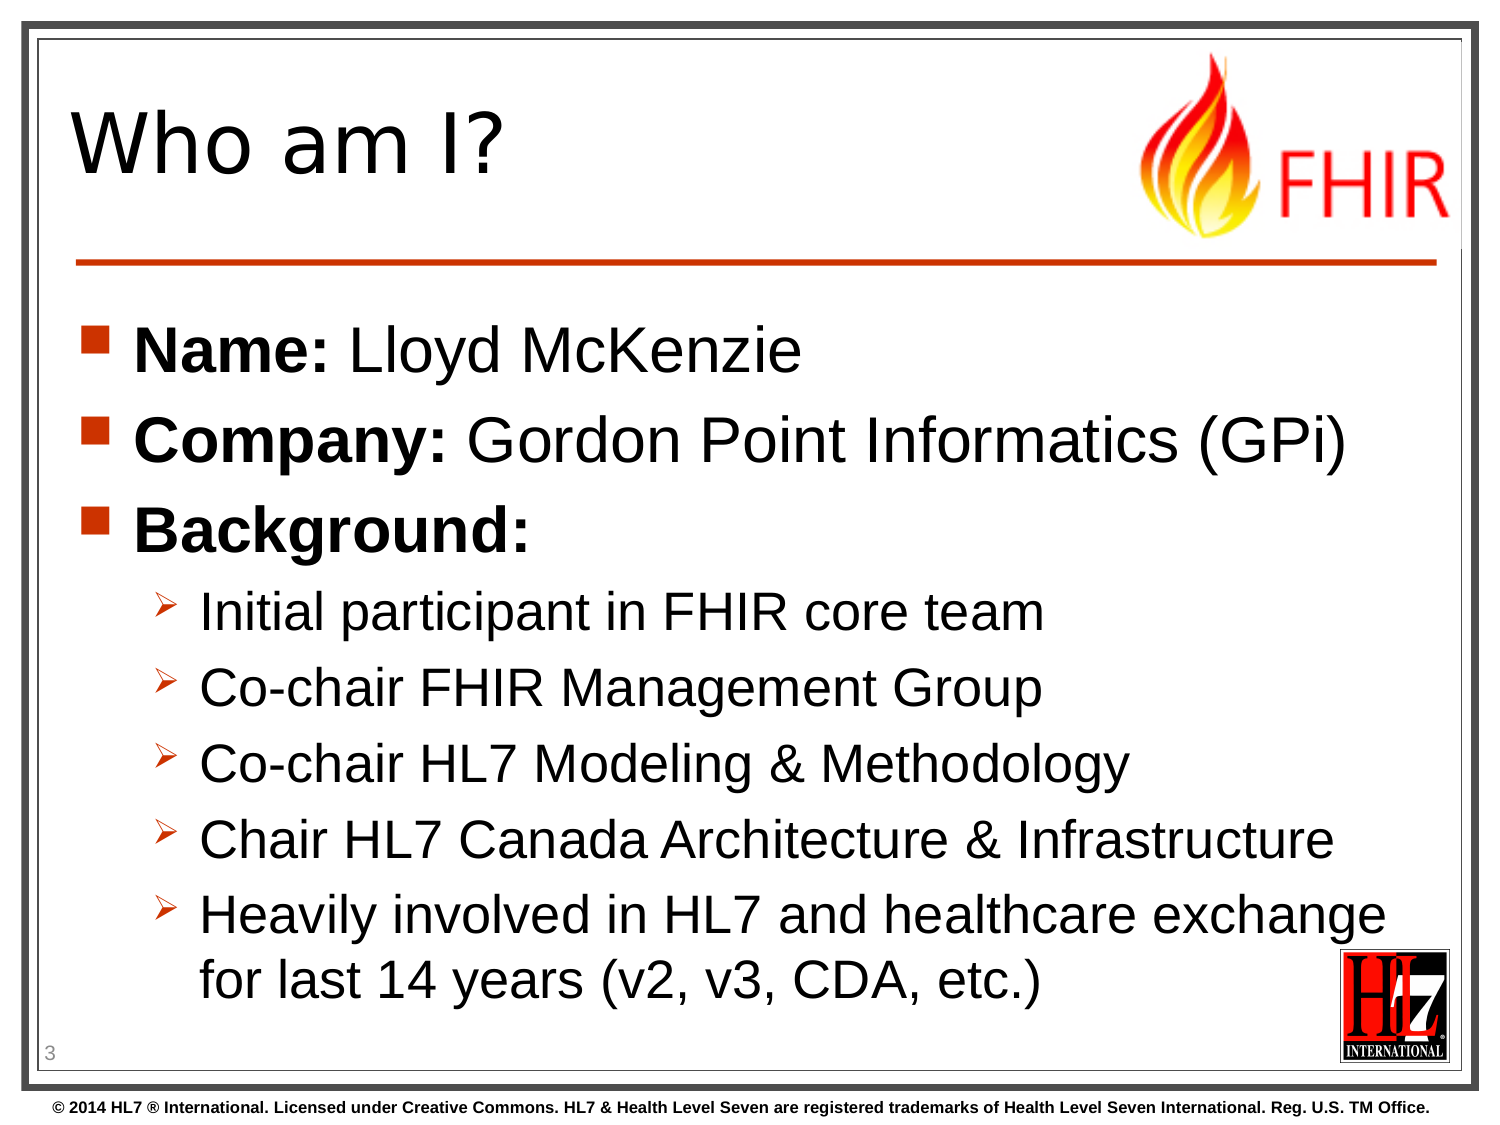

# Who am I?
Name: Lloyd McKenzie
Company: Gordon Point Informatics (GPi)
Background:
Initial participant in FHIR core team
Co-chair FHIR Management Group
Co-chair HL7 Modeling & Methodology
Chair HL7 Canada Architecture & Infrastructure
Heavily involved in HL7 and healthcare exchange for last 14 years (v2, v3, CDA, etc.)
3